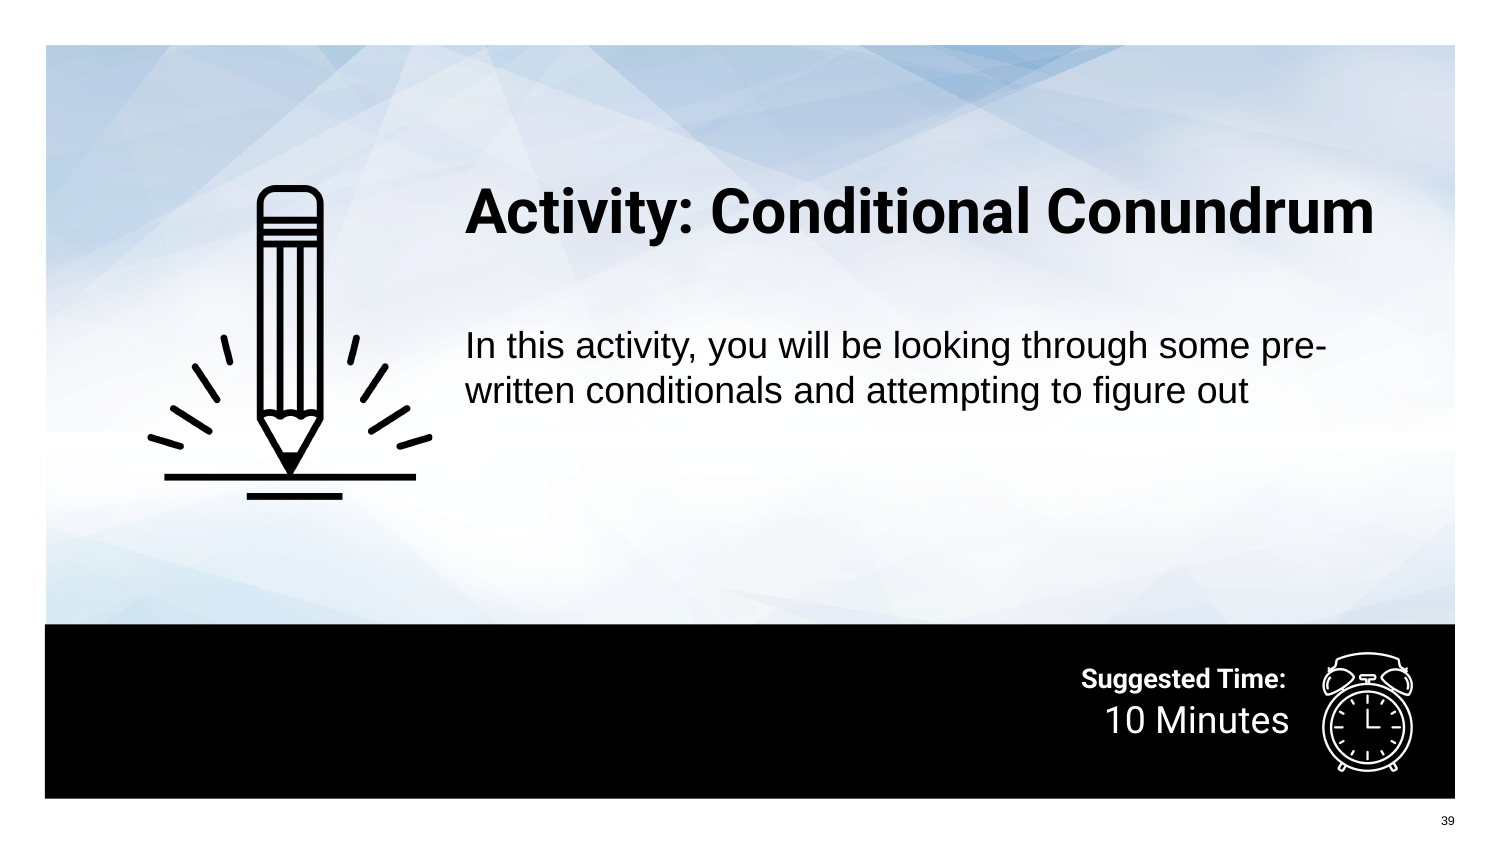

Activity: Conditional Conundrum

In this activity, you will be looking through some pre-written conditionals and attempting to figure out
# 10 Minutes

39